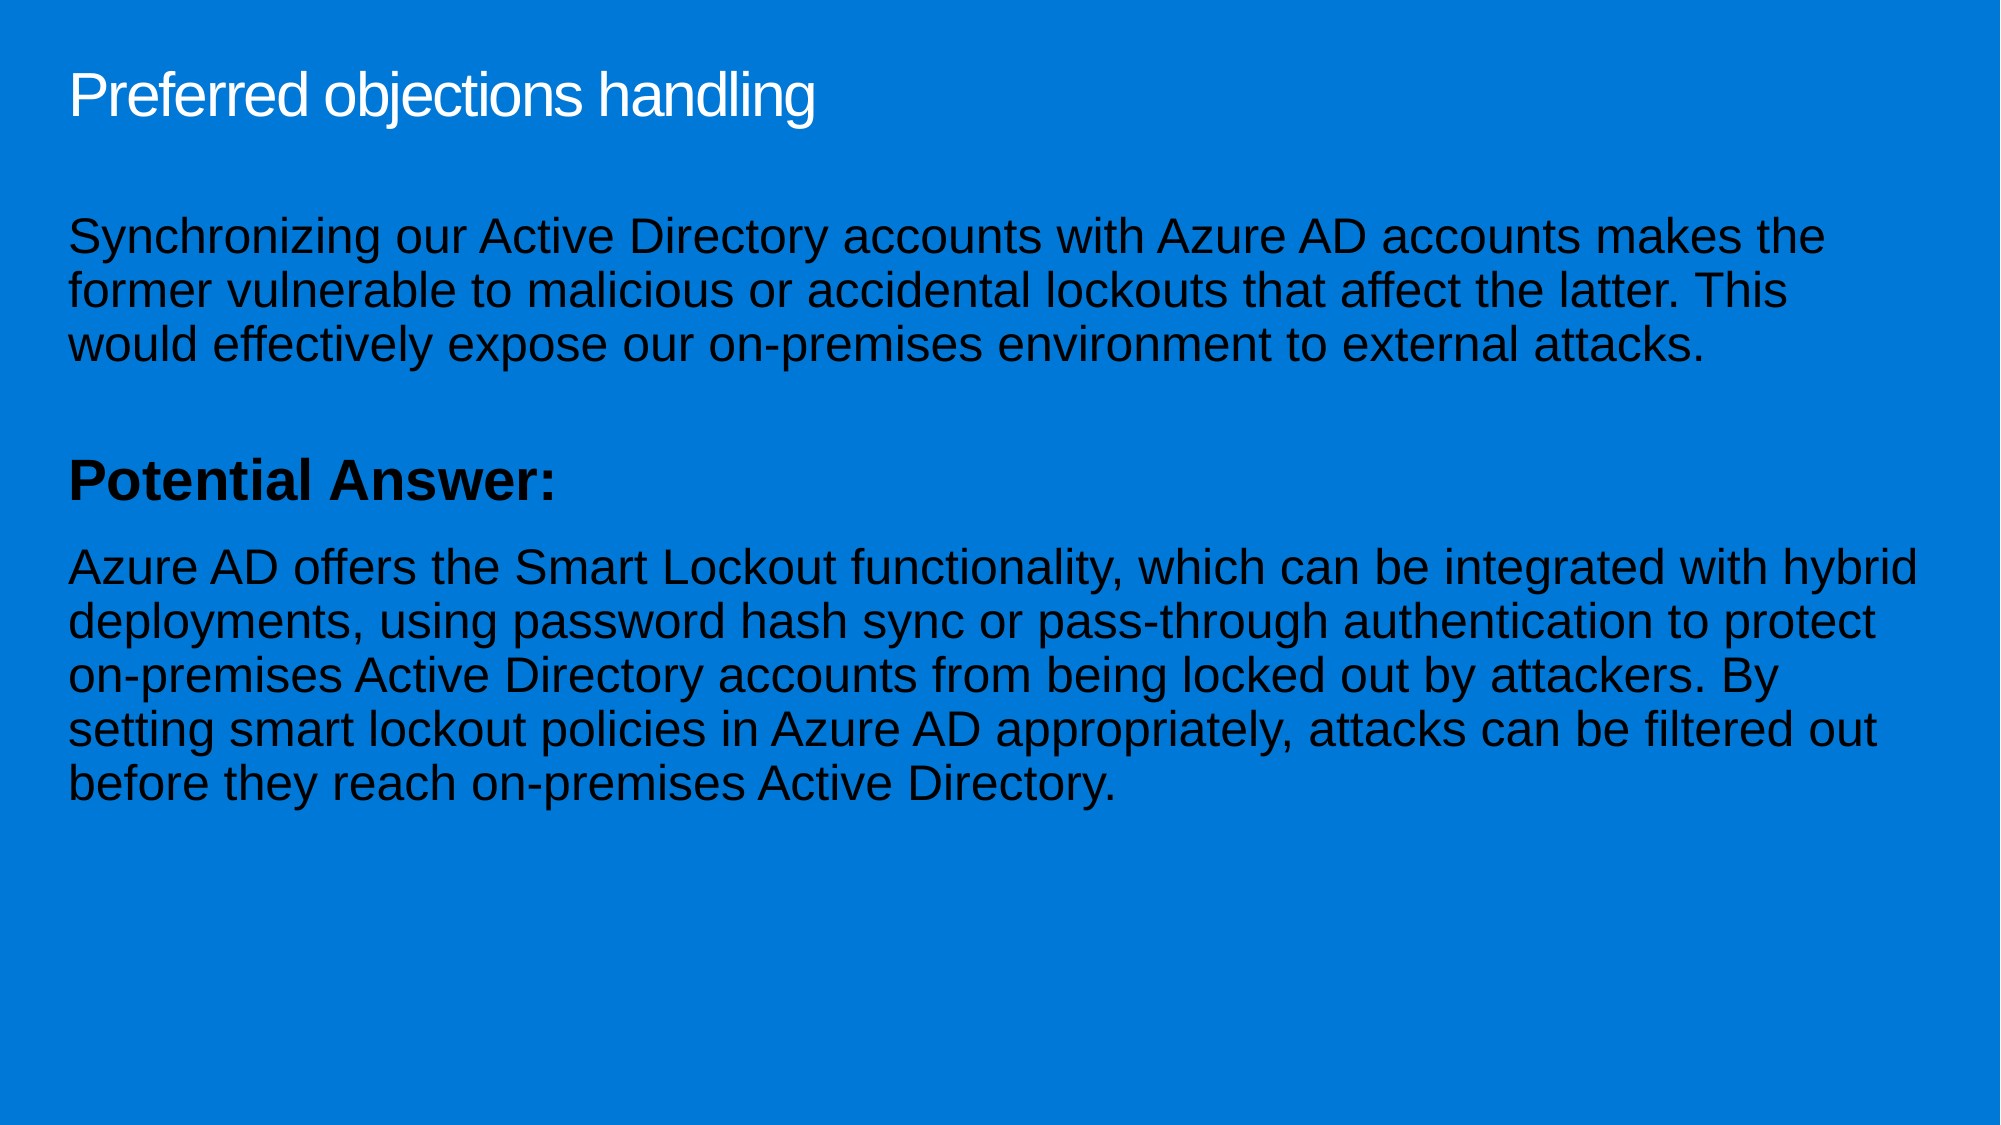

# Preferred objections handling
Synchronizing our Active Directory accounts with Azure AD accounts makes the former vulnerable to malicious or accidental lockouts that affect the latter. This would effectively expose our on-premises environment to external attacks.

Potential Answer:
Azure AD offers the Smart Lockout functionality, which can be integrated with hybrid deployments, using password hash sync or pass-through authentication to protect on-premises Active Directory accounts from being locked out by attackers. By setting smart lockout policies in Azure AD appropriately, attacks can be filtered out before they reach on-premises Active Directory.